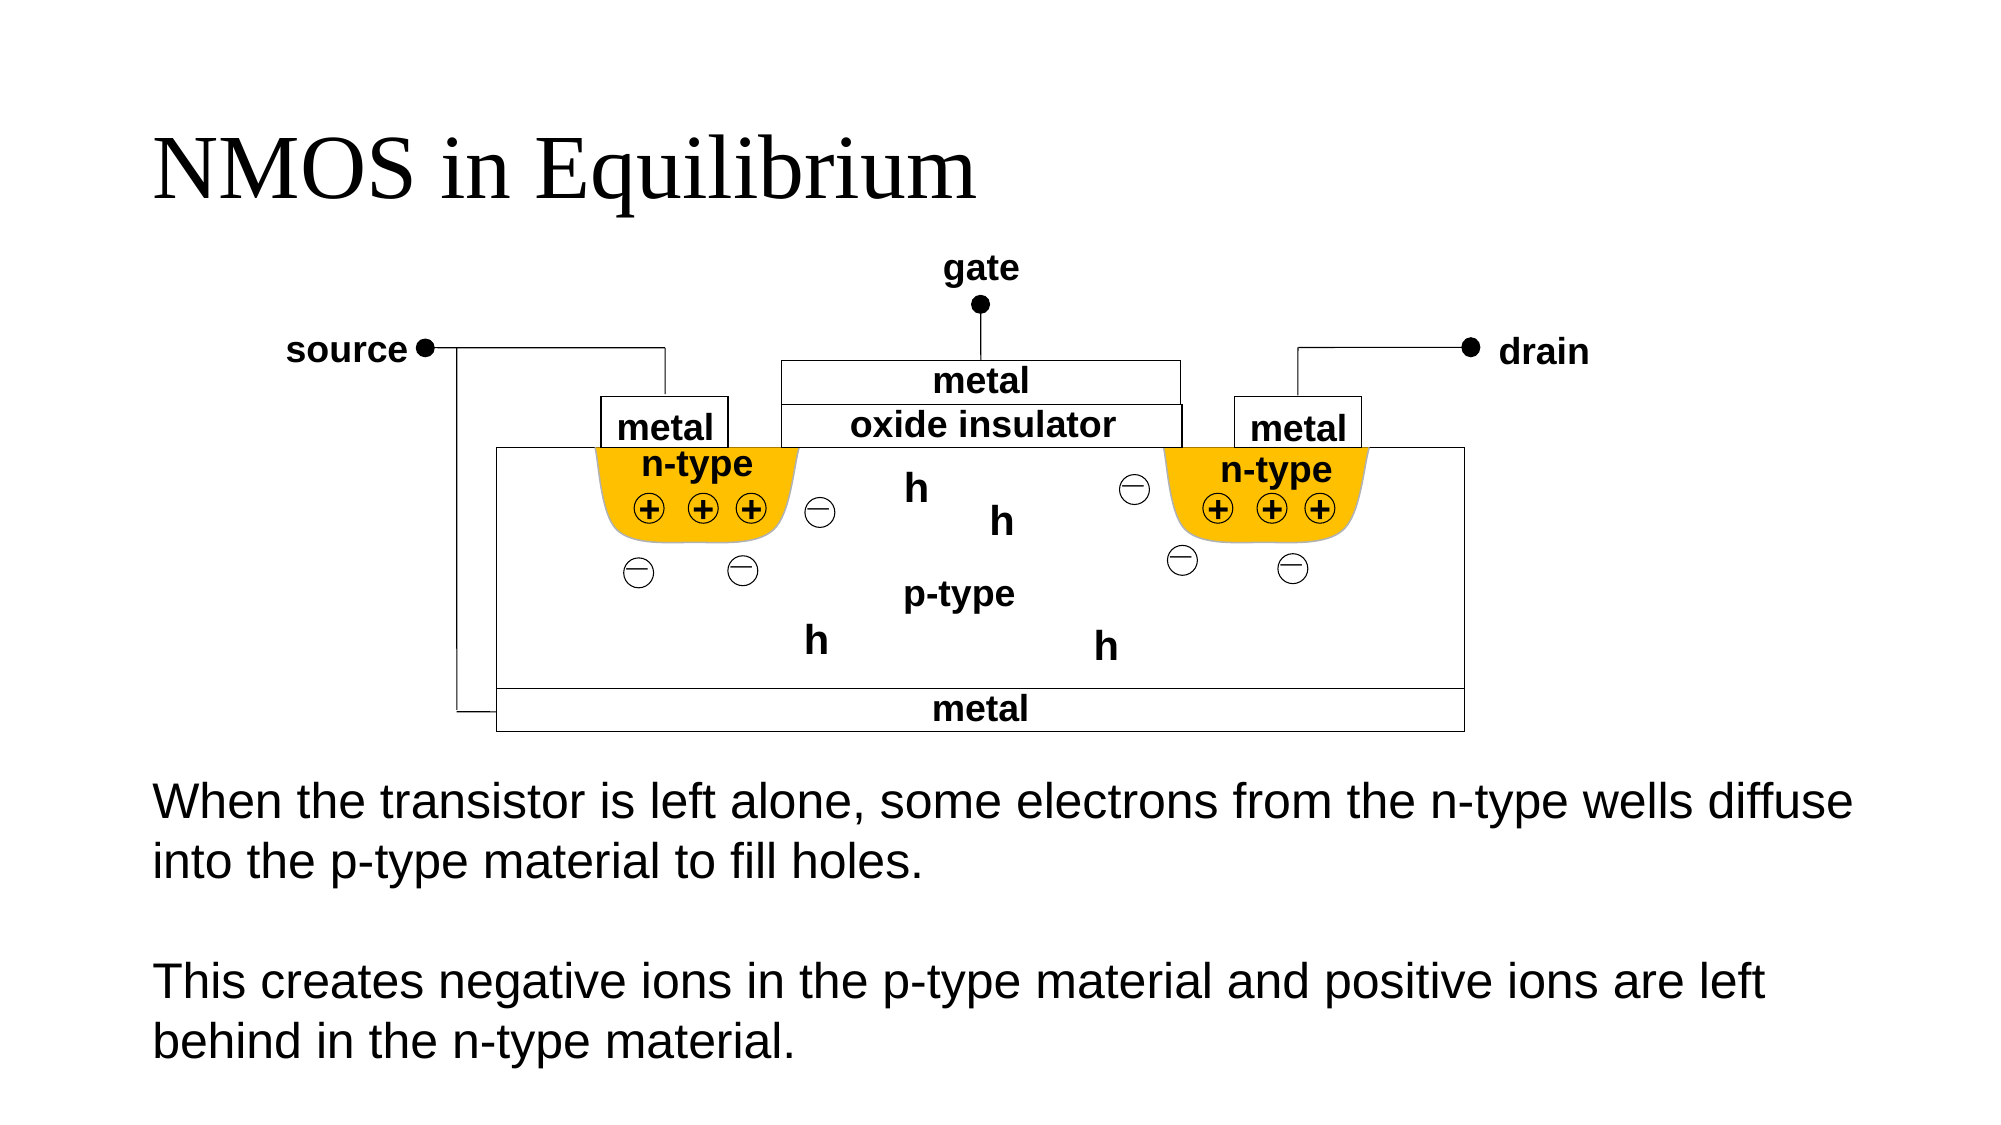

# NMOS in Equilibrium
gate

source

drain

metal

oxide insulator
metal

metal

n-type
_
n-type

h
_

+
+
+
+
+
+
h

_
_
_
_

p-type
h
h
metal

When the transistor is left alone, some electrons from the n-type wells diffuse into the p-type material to fill holes.

This creates negative ions in the p-type material and positive ions are left behind in the n-type material.